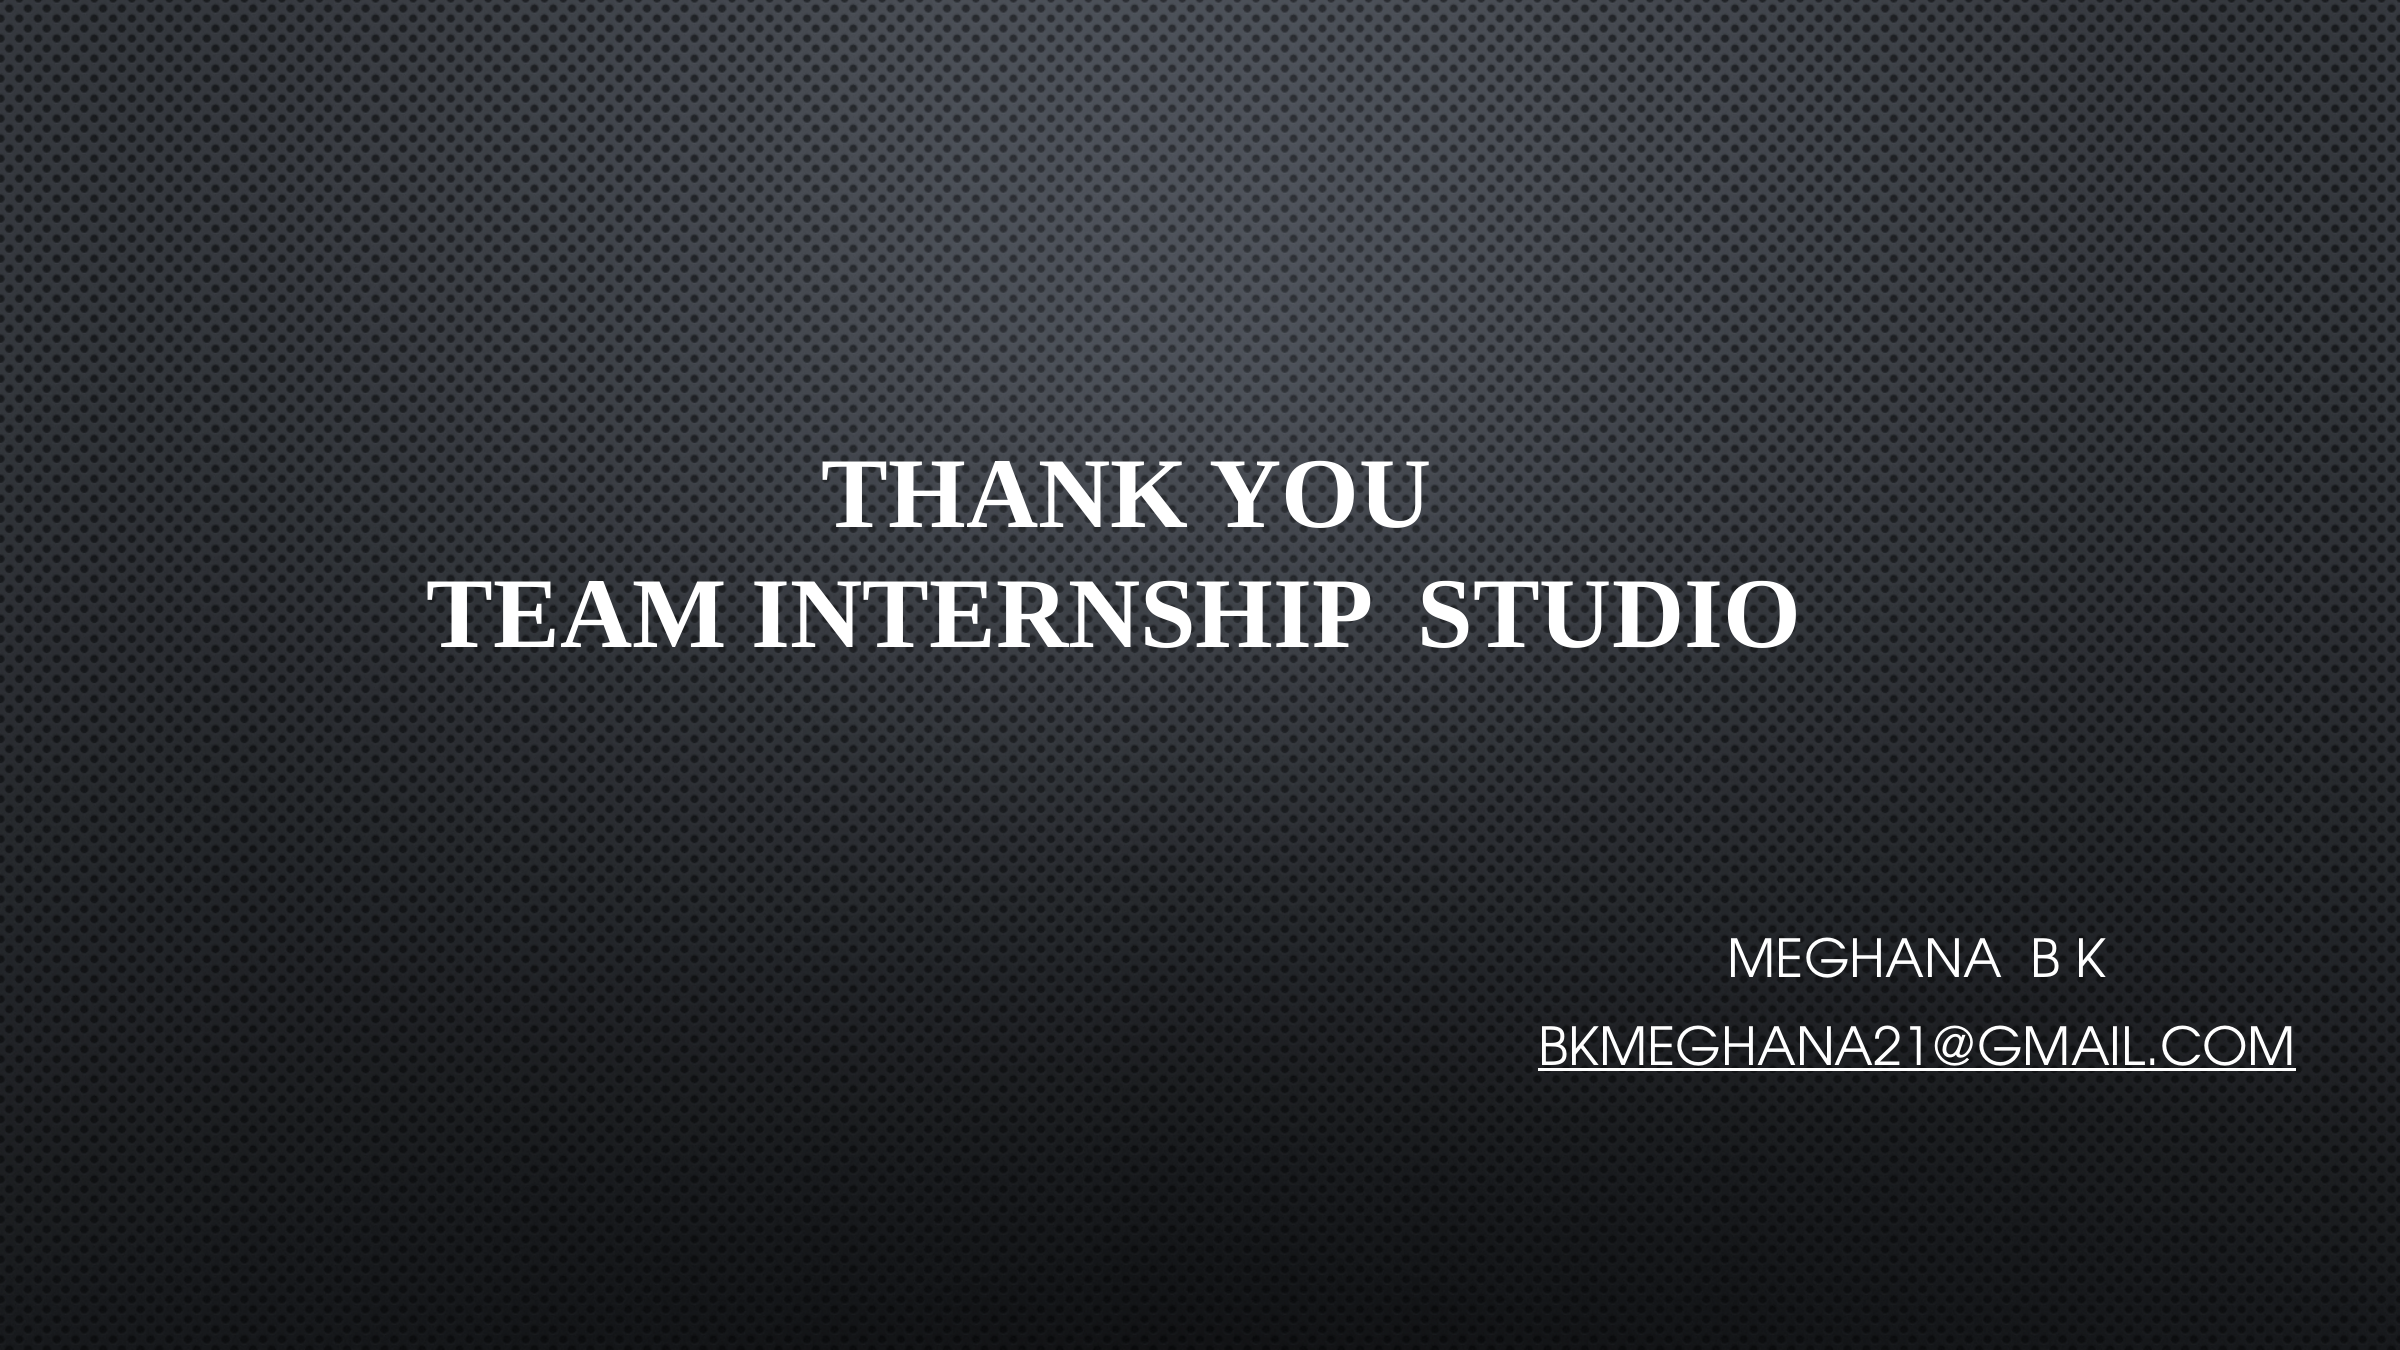

# THANK YOU Team Internship  Studio
MEGHANA  B K
bkmeghana21@gmail.com